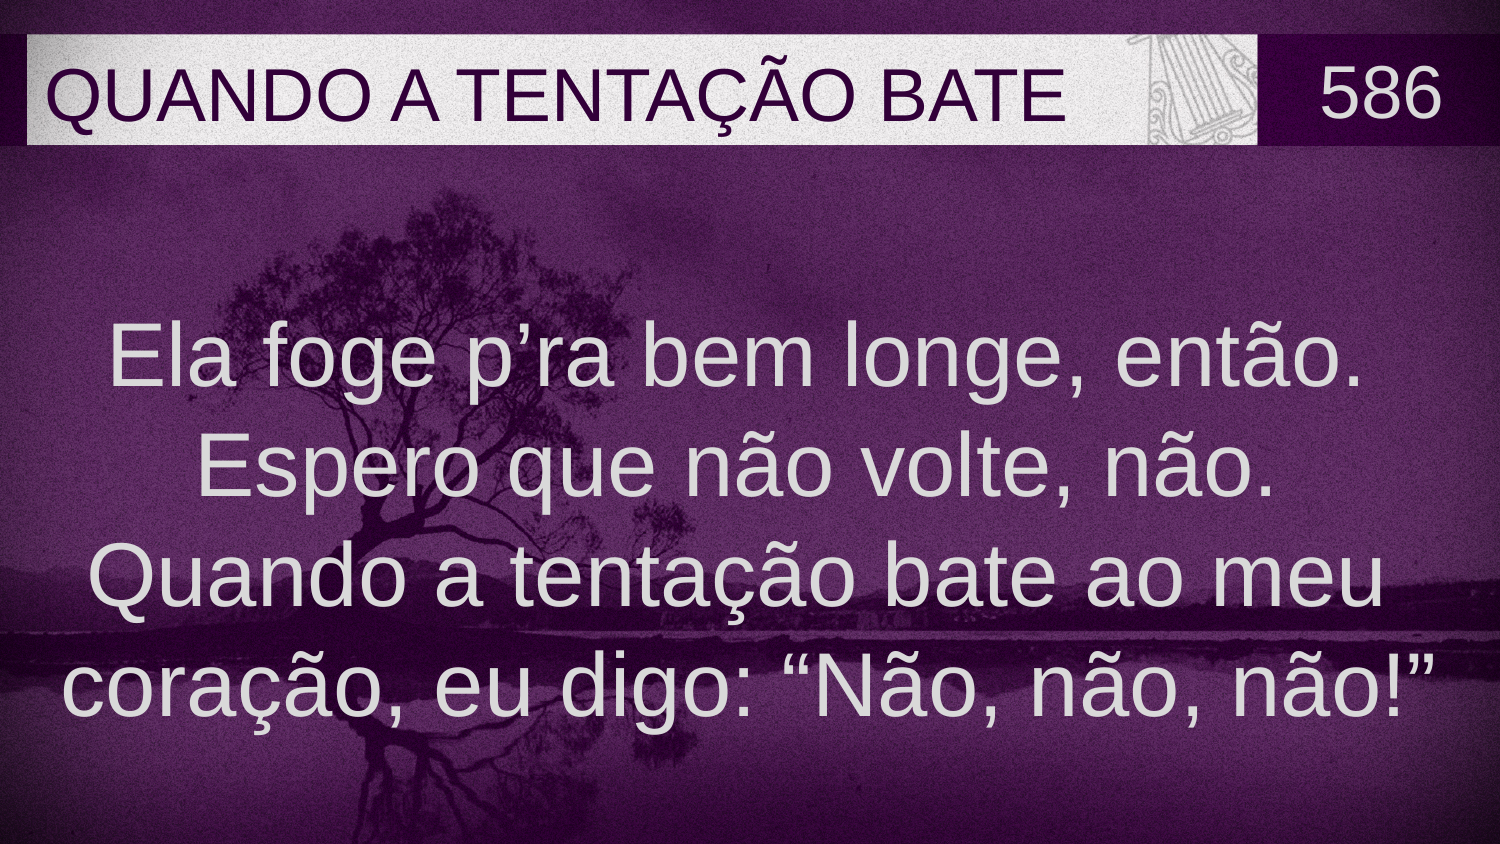

# QUANDO A TENTAÇÃO BATE
586
Ela foge p’ra bem longe, então.
Espero que não volte, não.
Quando a tentação bate ao meu
coração, eu digo: “Não, não, não!”